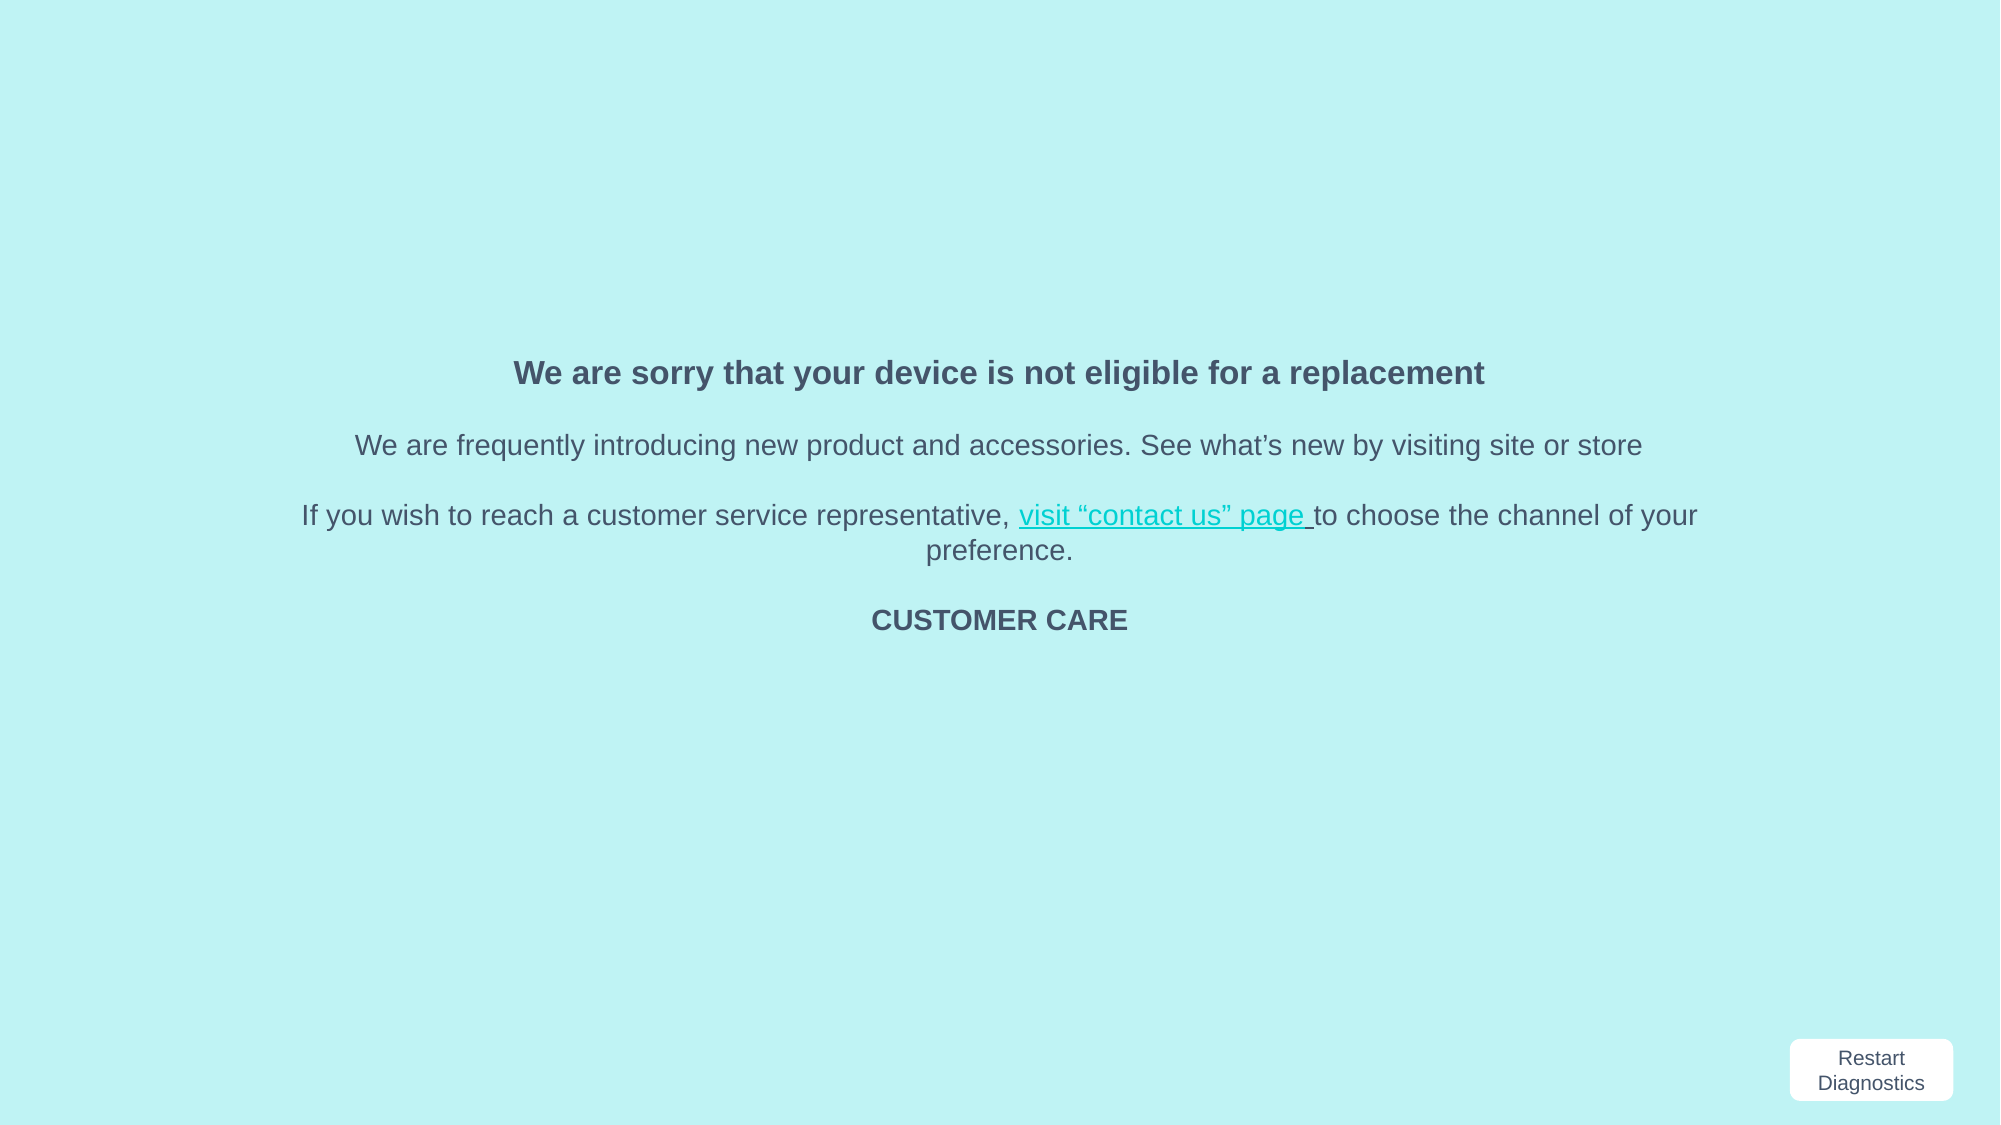

We are sorry that your device is not eligible for a replacement

We are frequently introducing new product and accessories. See what’s new by visiting site or store

If you wish to reach a customer service representative, visit “contact us” page to choose the channel of your preference.

CUSTOMER CARE
Restart Diagnostics